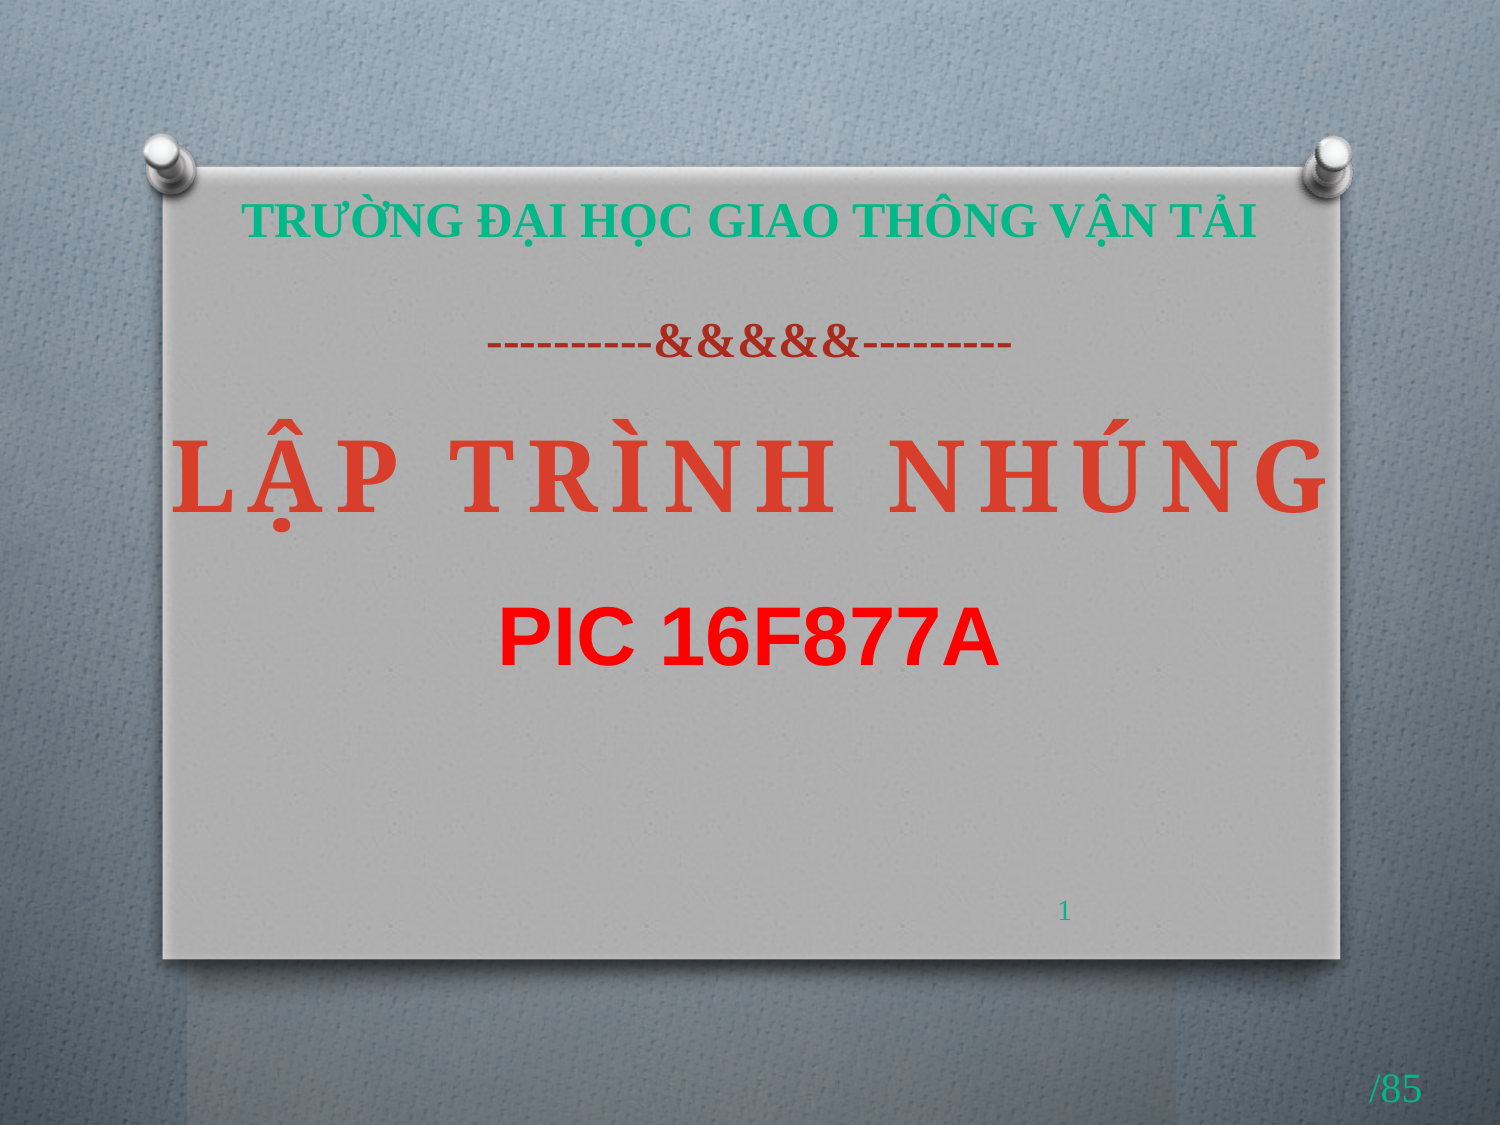

TRƯỜNG ĐẠI HỌC GIAO THÔNG VẬN TẢI
----------&&&&&---------
# LẬP TRÌNH NHÚNG
PIC 16F877A
1